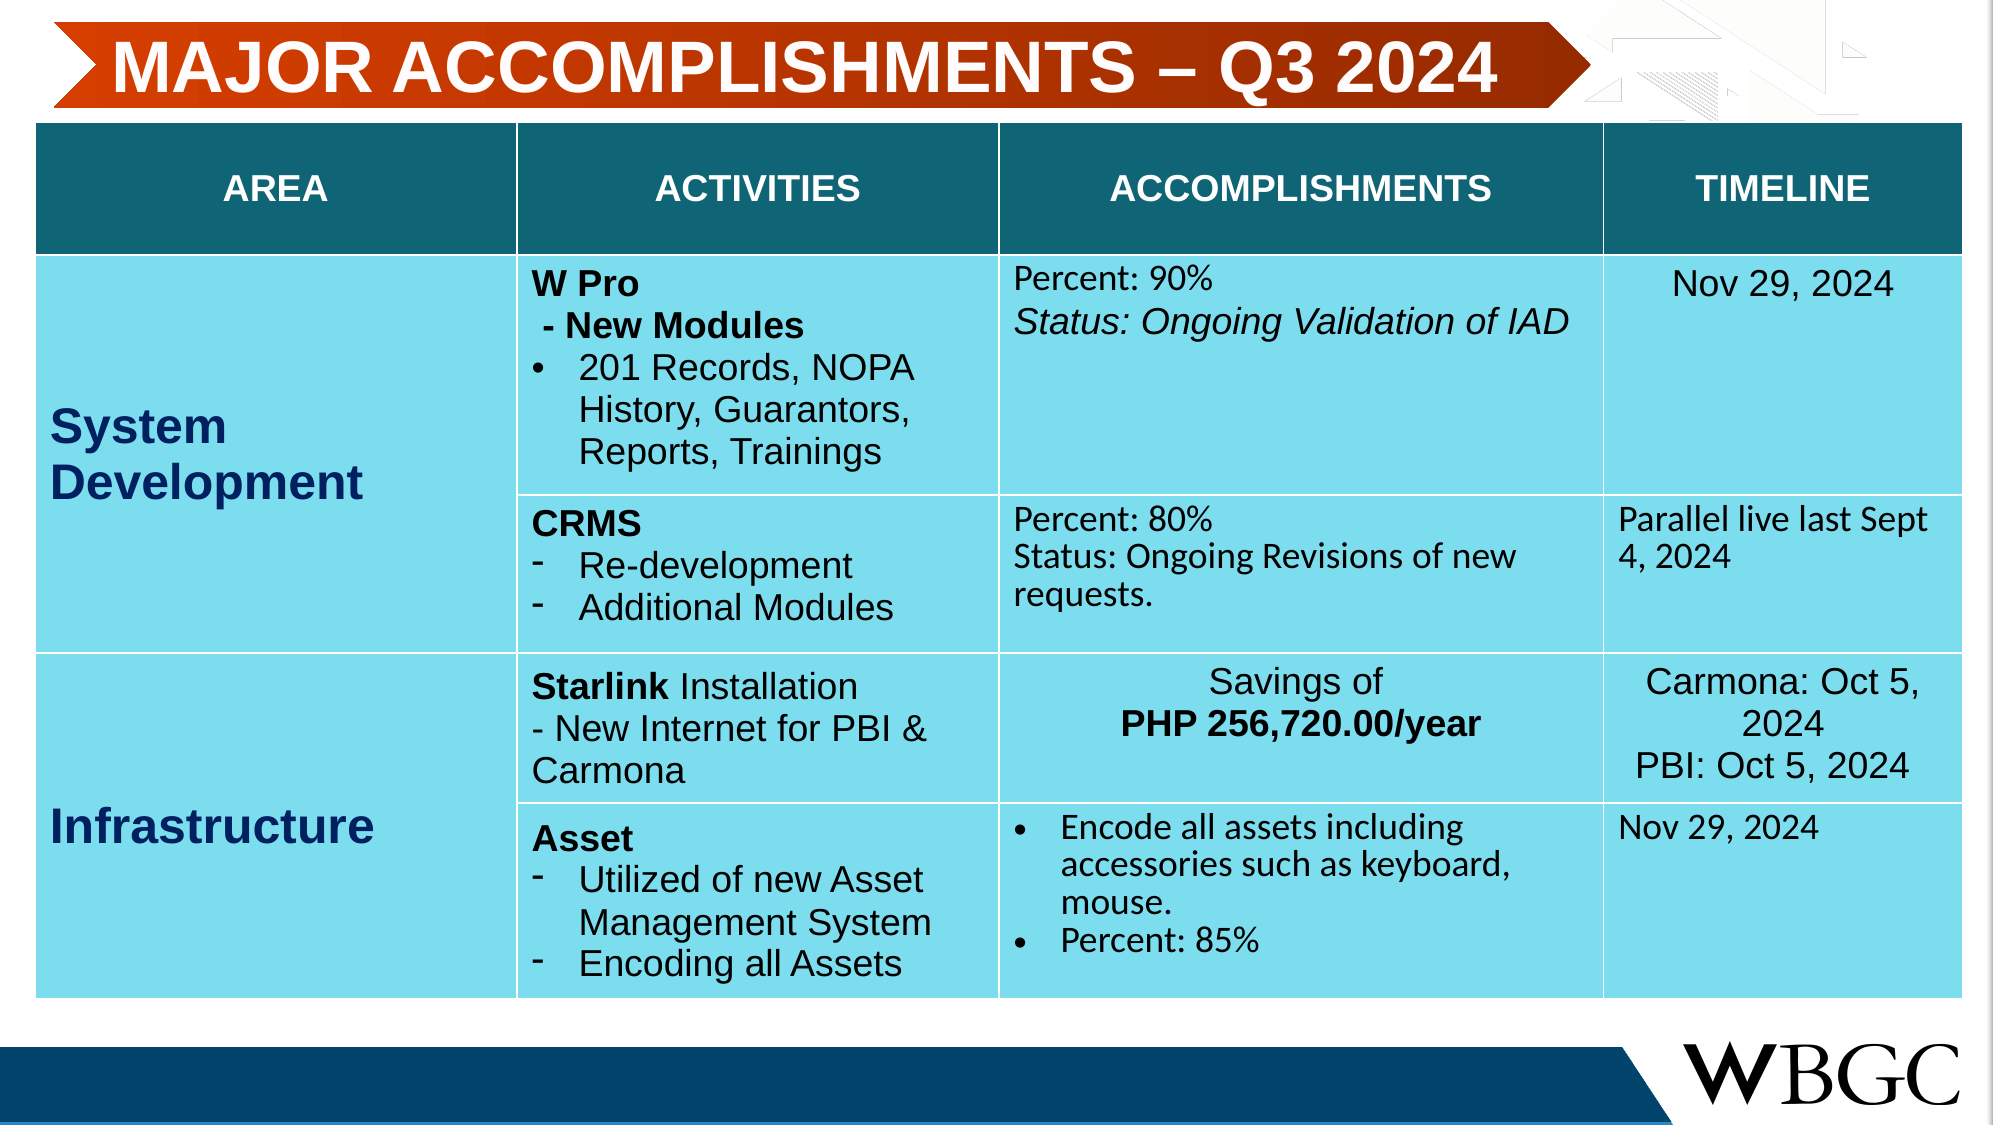

MAJOR ACCOMPLISHMENTS – Q3 2024

| AREA | ACTIVITIES | ACCOMPLISHMENTS | TIMELINE |
| --- | --- | --- | --- |
| System Development | W Pro - New Modules 201 Records, NOPA History, Guarantors, Reports, Trainings | Percent: 90% Status: Ongoing Validation of IAD | Nov 29, 2024 |
|  | CRMS Re-development Additional Modules | Percent: 80% Status: Ongoing Revisions of new requests. | Parallel live last Sept 4, 2024 |
| Infrastructure | Starlink Installation - New Internet for PBI & Carmona | Savings of PHP 256,720.00/year | Carmona: Oct 5, 2024 PBI: Oct 5, 2024 |
|  | Asset Utilized of new Asset Management System Encoding all Assets | Encode all assets including accessories such as keyboard, mouse. Percent: 85% | Nov 29, 2024 |